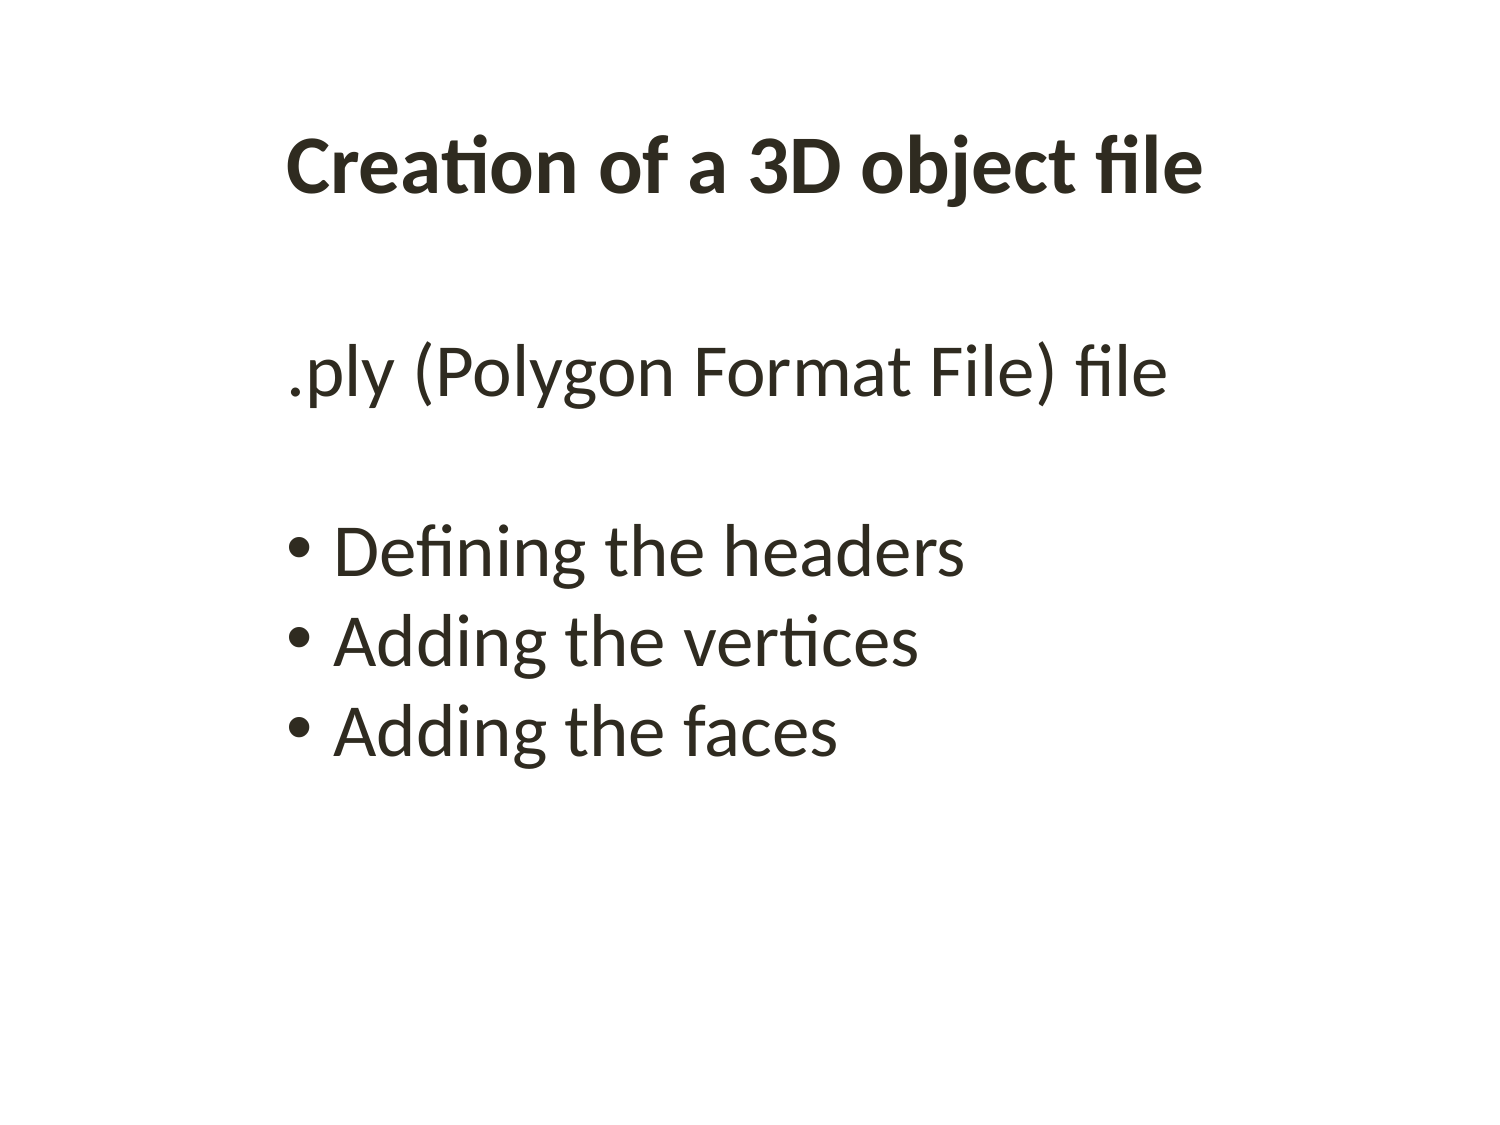

Creation of a 3D object file
.ply (Polygon Format File) file

Defining the headers
Adding the vertices
Adding the faces